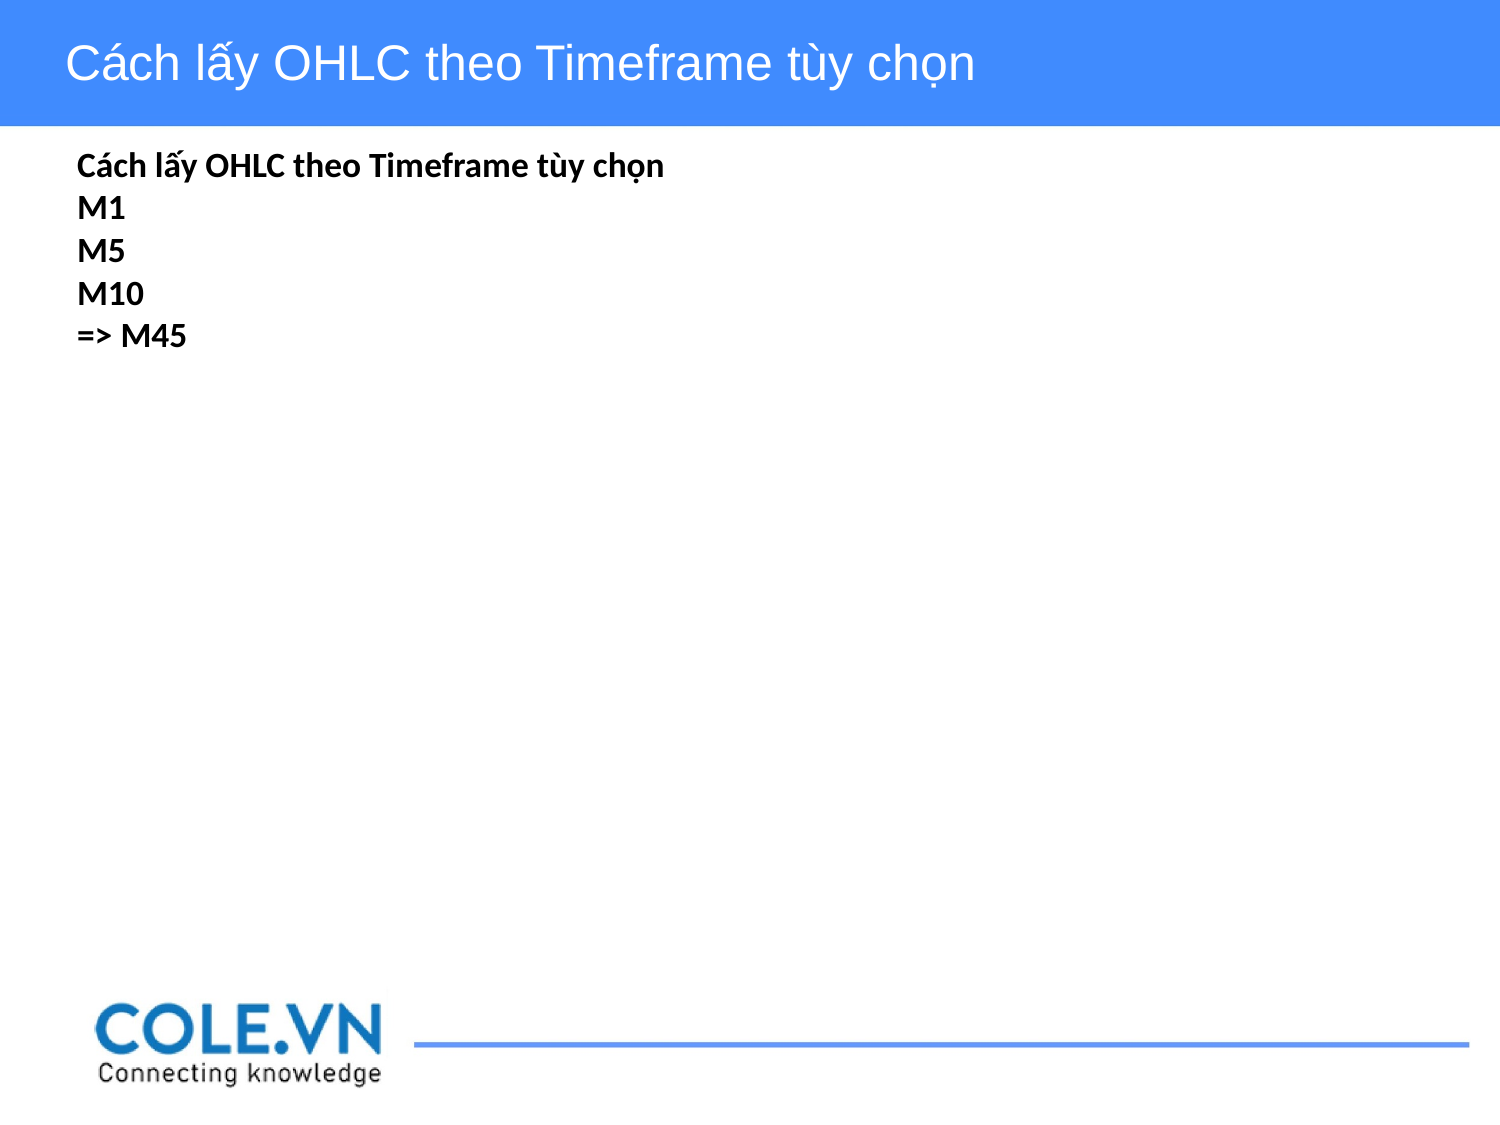

Cách lấy OHLC theo Timeframe tùy chọn
Cách lấy OHLC theo Timeframe tùy chọn
M1
M5
M10
=> M45